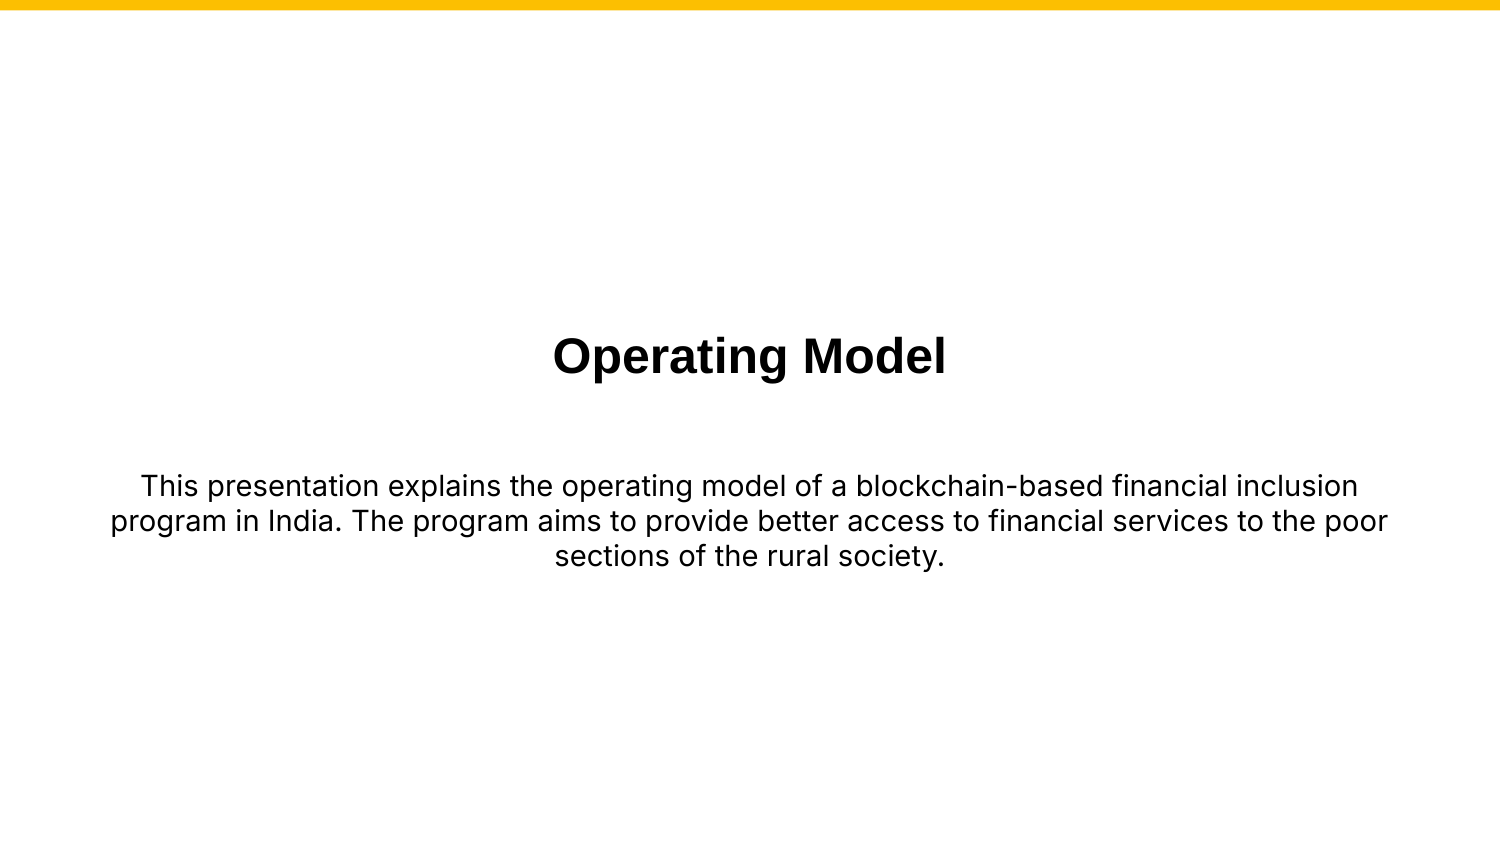

Operating Model
This presentation explains the operating model of a blockchain-based financial inclusion program in India. The program aims to provide better access to financial services to the poor sections of the rural society.